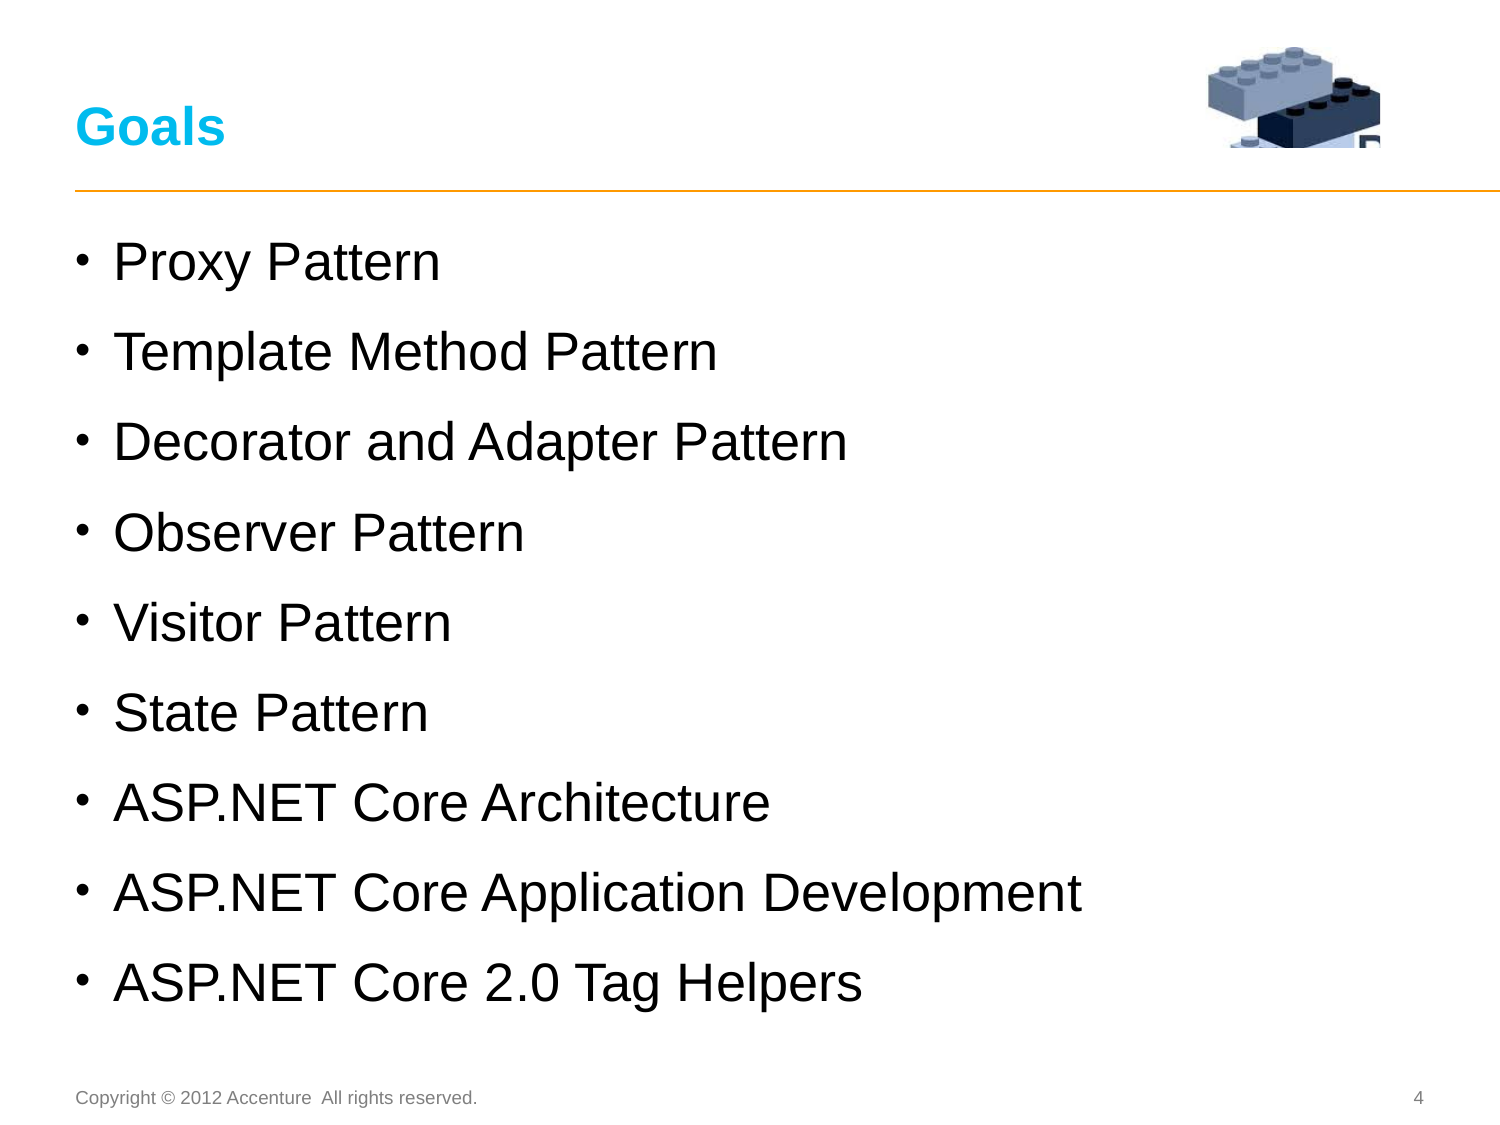

# Goals
Proxy Pattern
Template Method Pattern
Decorator and Adapter Pattern
Observer Pattern
Visitor Pattern
State Pattern
ASP.NET Core Architecture
ASP.NET Core Application Development
ASP.NET Core 2.0 Tag Helpers